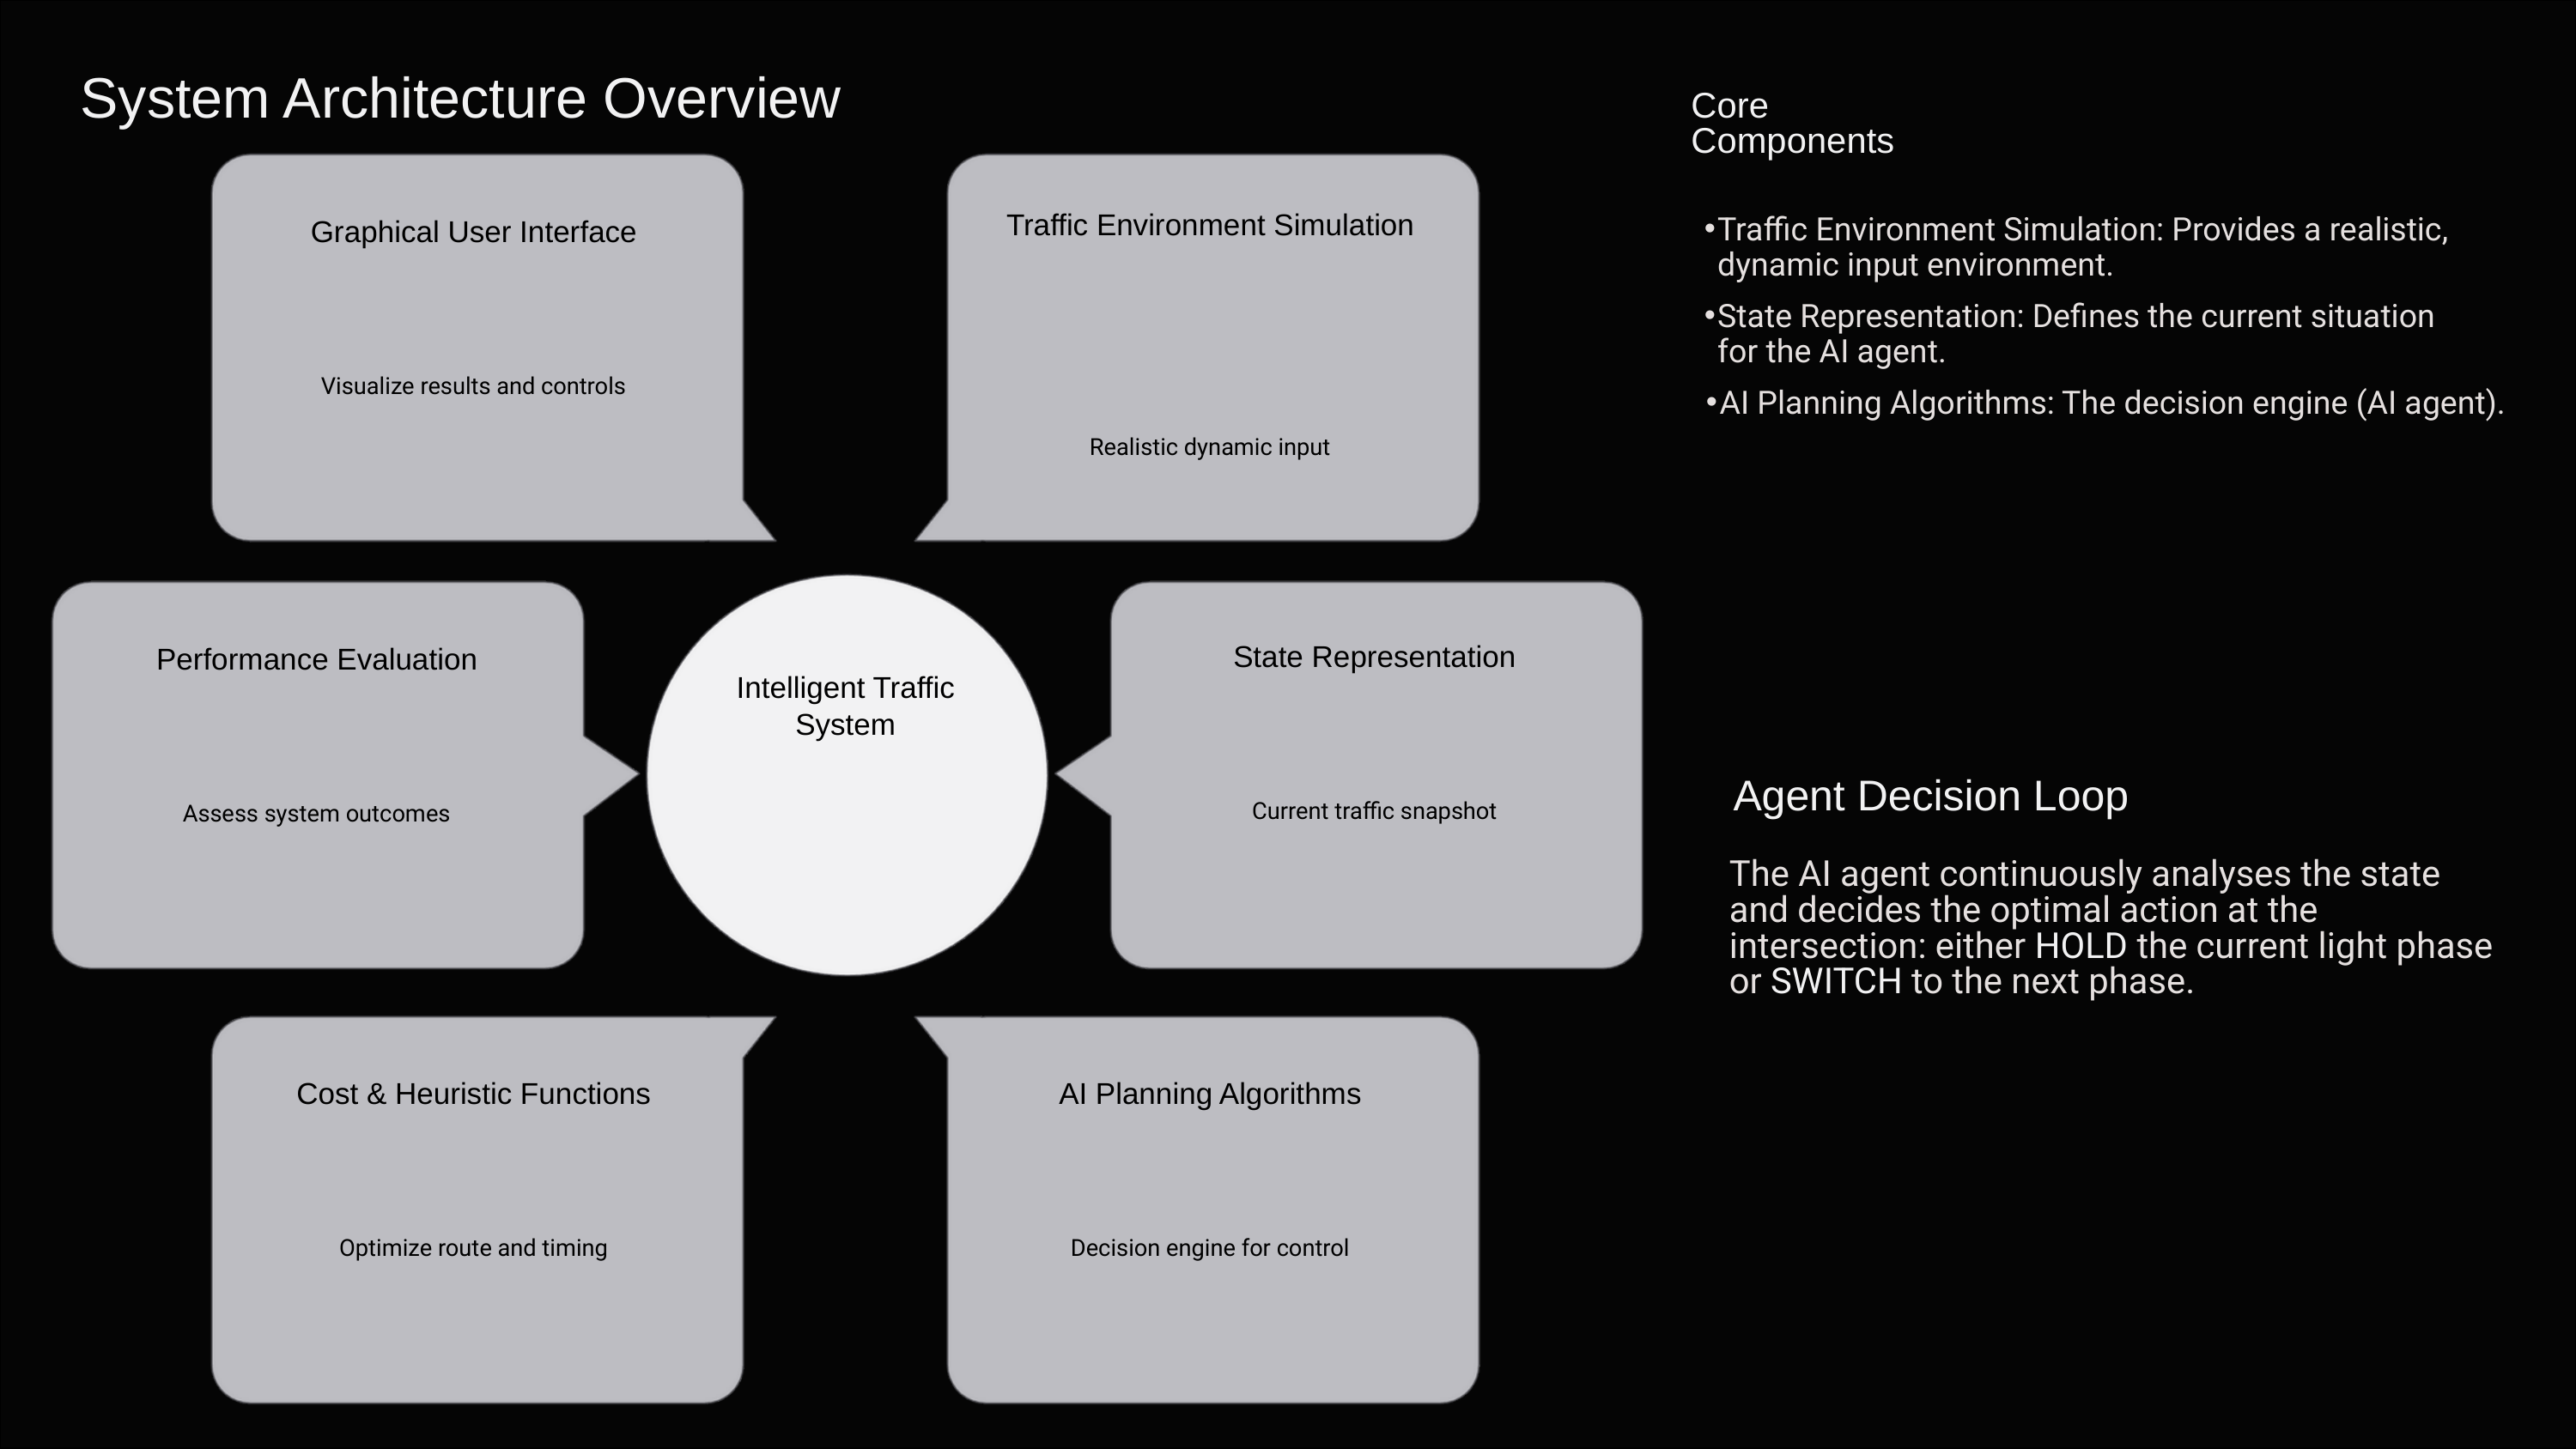

System Architecture Overview
Core Components

Traffic Environment Simulation
Graphical User Interface
Traffic Environment Simulation: Provides a realistic, dynamic input environment.
State Representation: Defines the current situation for the AI agent.
Visualize results and controls
AI Planning Algorithms: The decision engine (AI agent).
Realistic dynamic input
State Representation
Performance Evaluation
Intelligent Traffic System
Agent Decision Loop
Current traffic snapshot
Assess system outcomes
The AI agent continuously analyses the state and decides the optimal action at the intersection: either HOLD the current light phase or SWITCH to the next phase.
Cost & Heuristic Functions
AI Planning Algorithms
Optimize route and timing
Decision engine for control